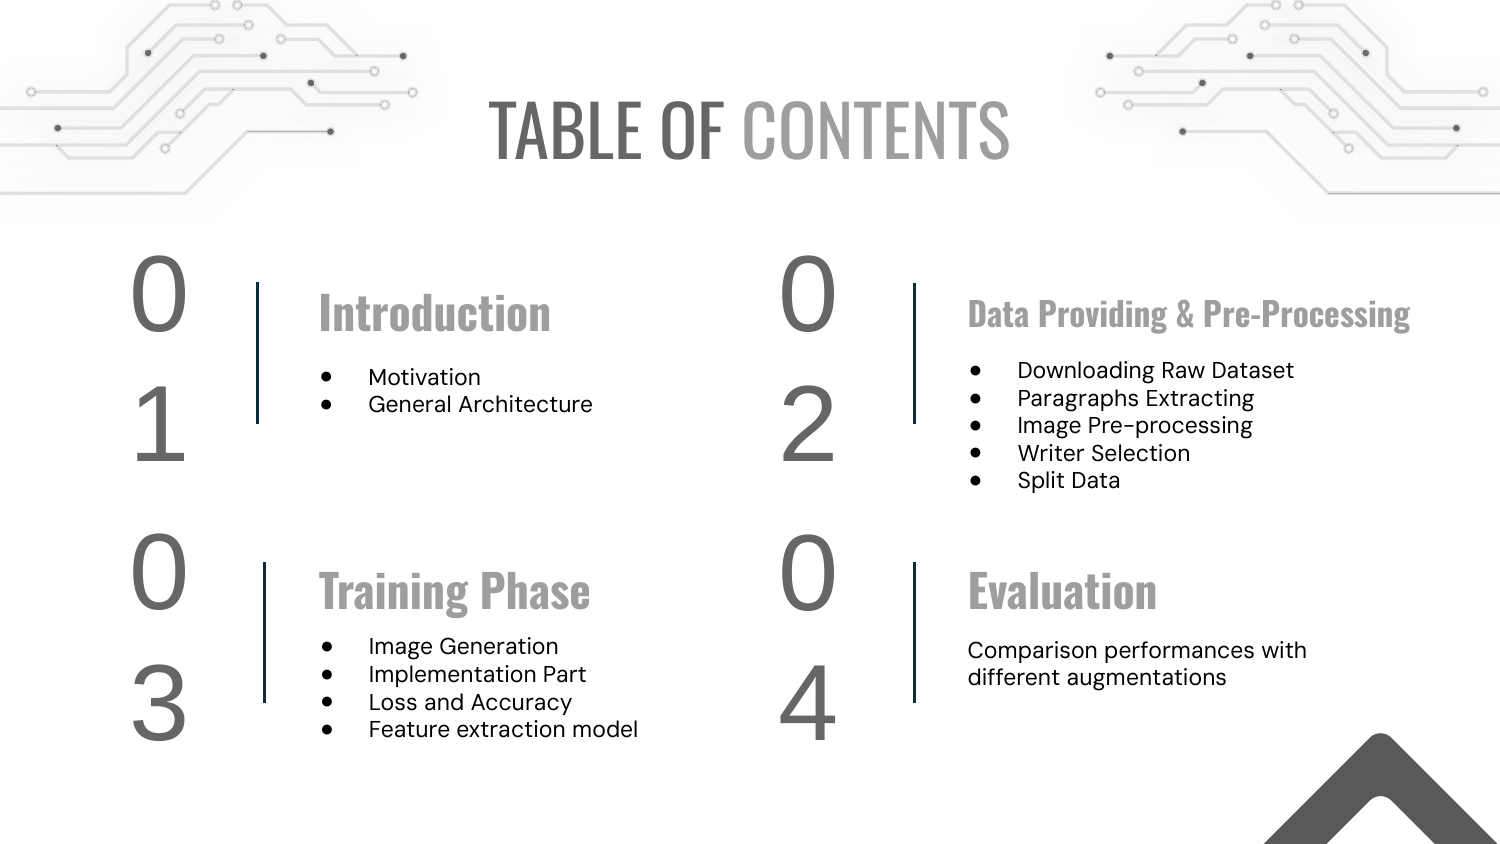

TABLE OF CONTENTS
# Introduction
Data Providing & Pre-Processing
01
02
Motivation
General Architecture

Downloading Raw Dataset
Paragraphs Extracting
Image Pre-processing
Writer Selection
Split Data

Training Phase
Evaluation
03
04
Comparison performances with different augmentations
Image Generation
Implementation Part
Loss and Accuracy
Feature extraction model